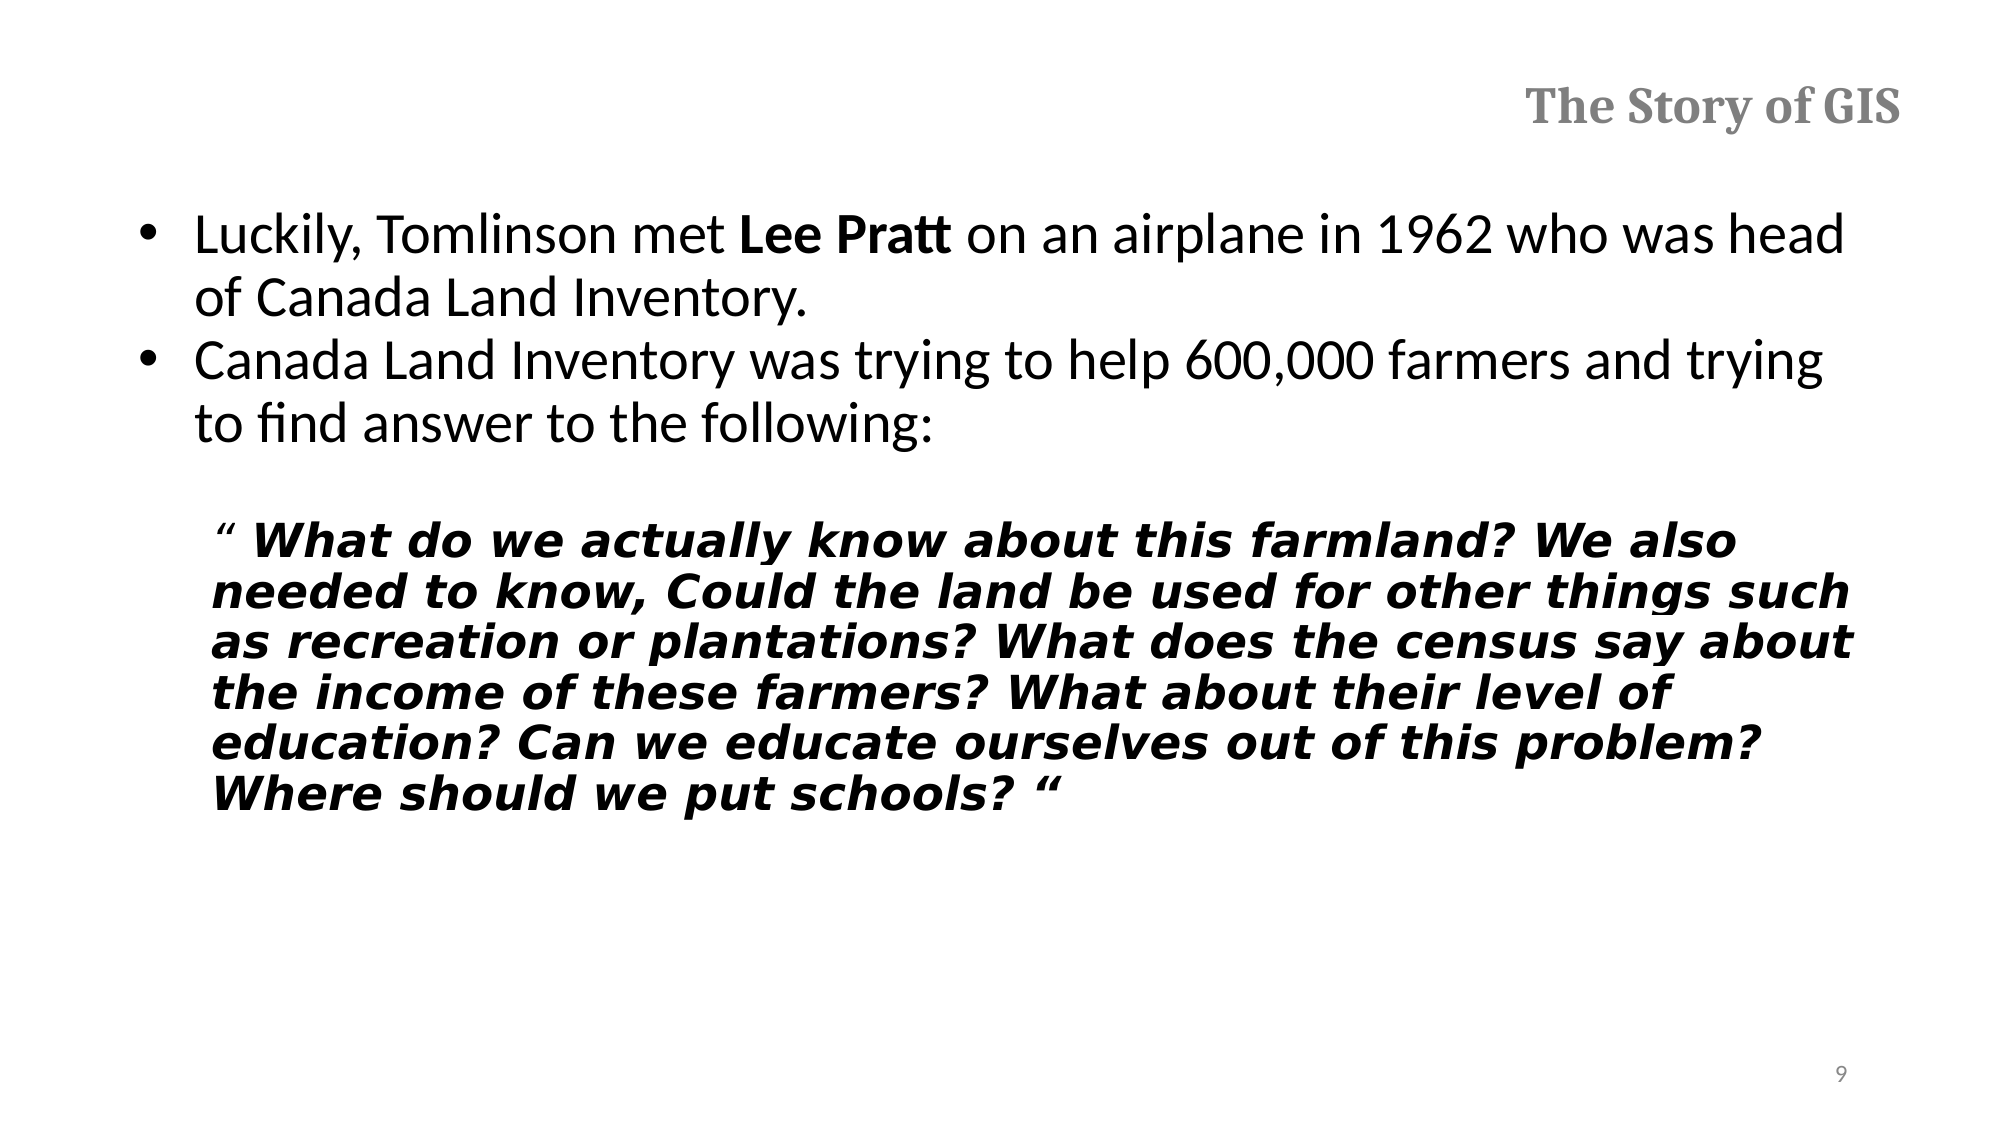

# The Story of GIS
Luckily, Tomlinson met Lee Pratt on an airplane in 1962 who was head of Canada Land Inventory.
Canada Land Inventory was trying to help 600,000 farmers and trying to find answer to the following:

“ What do we actually know about this farmland? We also needed to know, Could the land be used for other things such as recreation or plantations? What does the census say about the income of these farmers? What about their level of education? Can we educate ourselves out of this problem? Where should we put schools? “
9